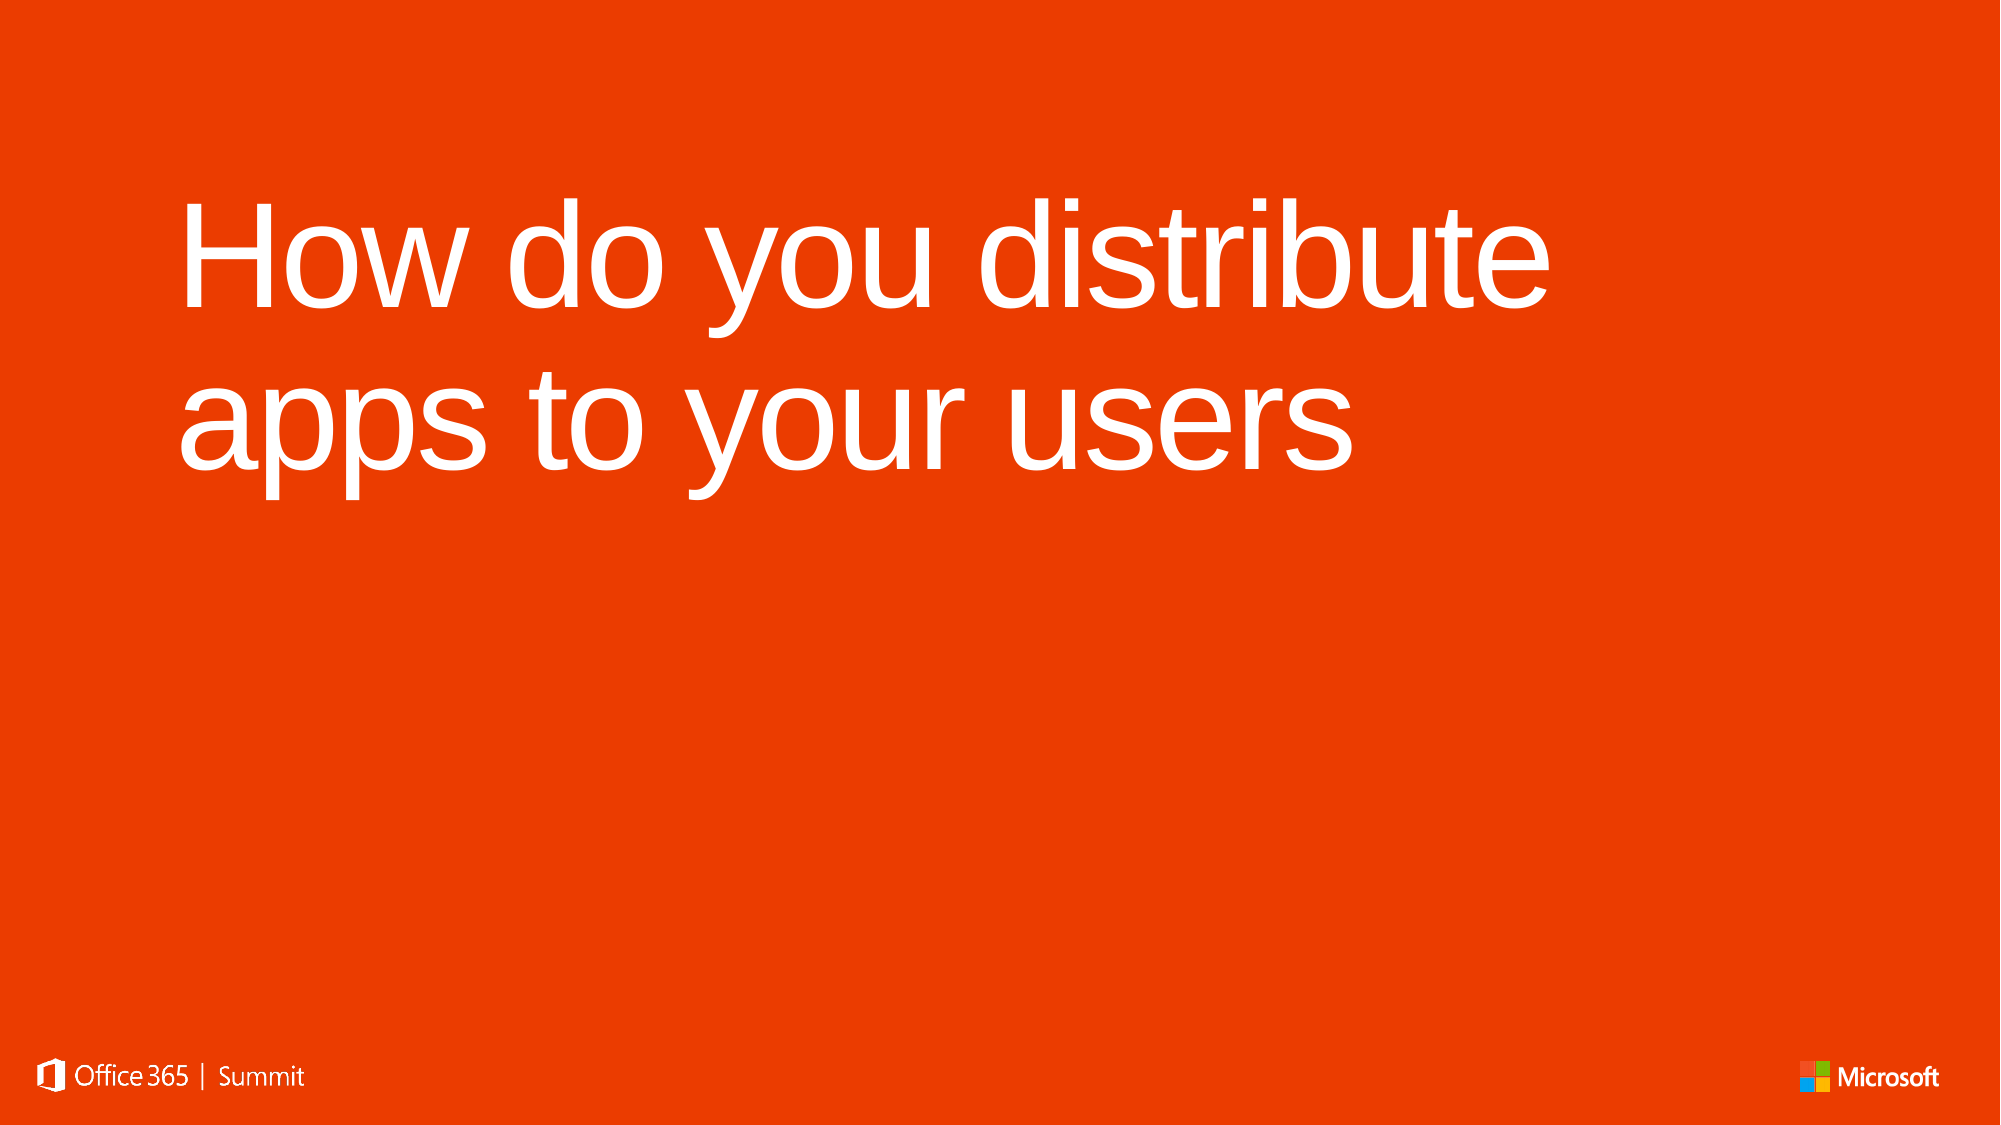

# How do you distribute apps to your users